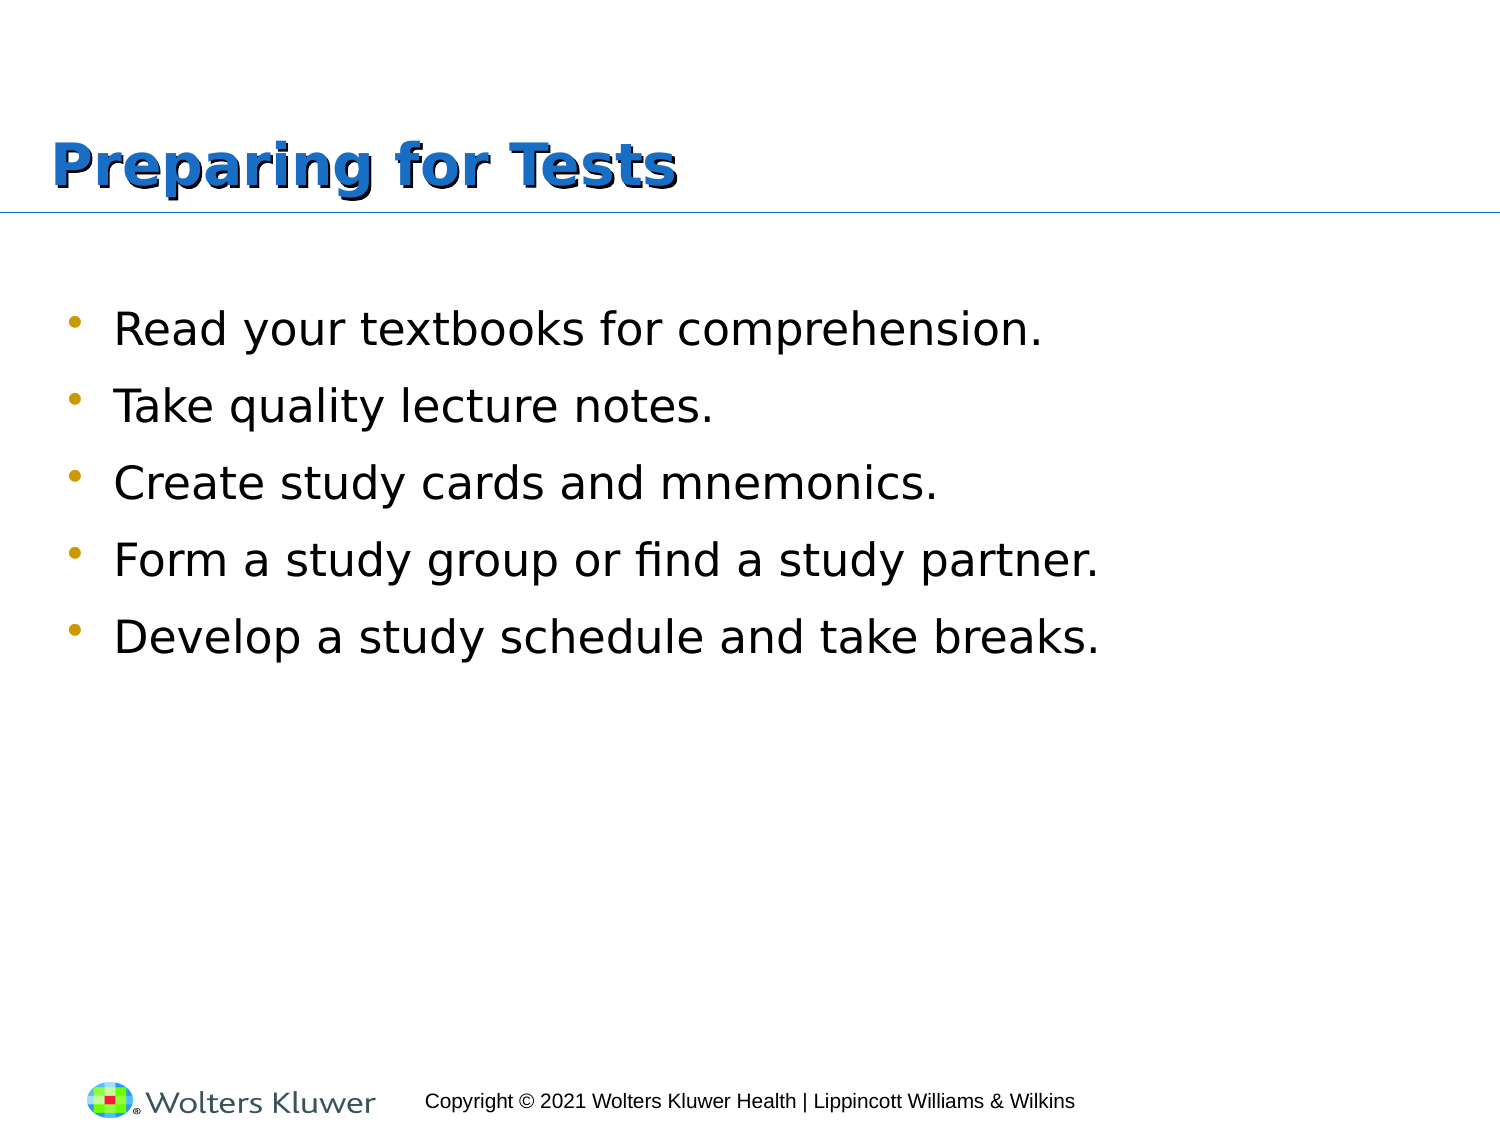

# Preparing for Tests
Read your textbooks for comprehension.
Take quality lecture notes.
Create study cards and mnemonics.
Form a study group or find a study partner.
Develop a study schedule and take breaks.